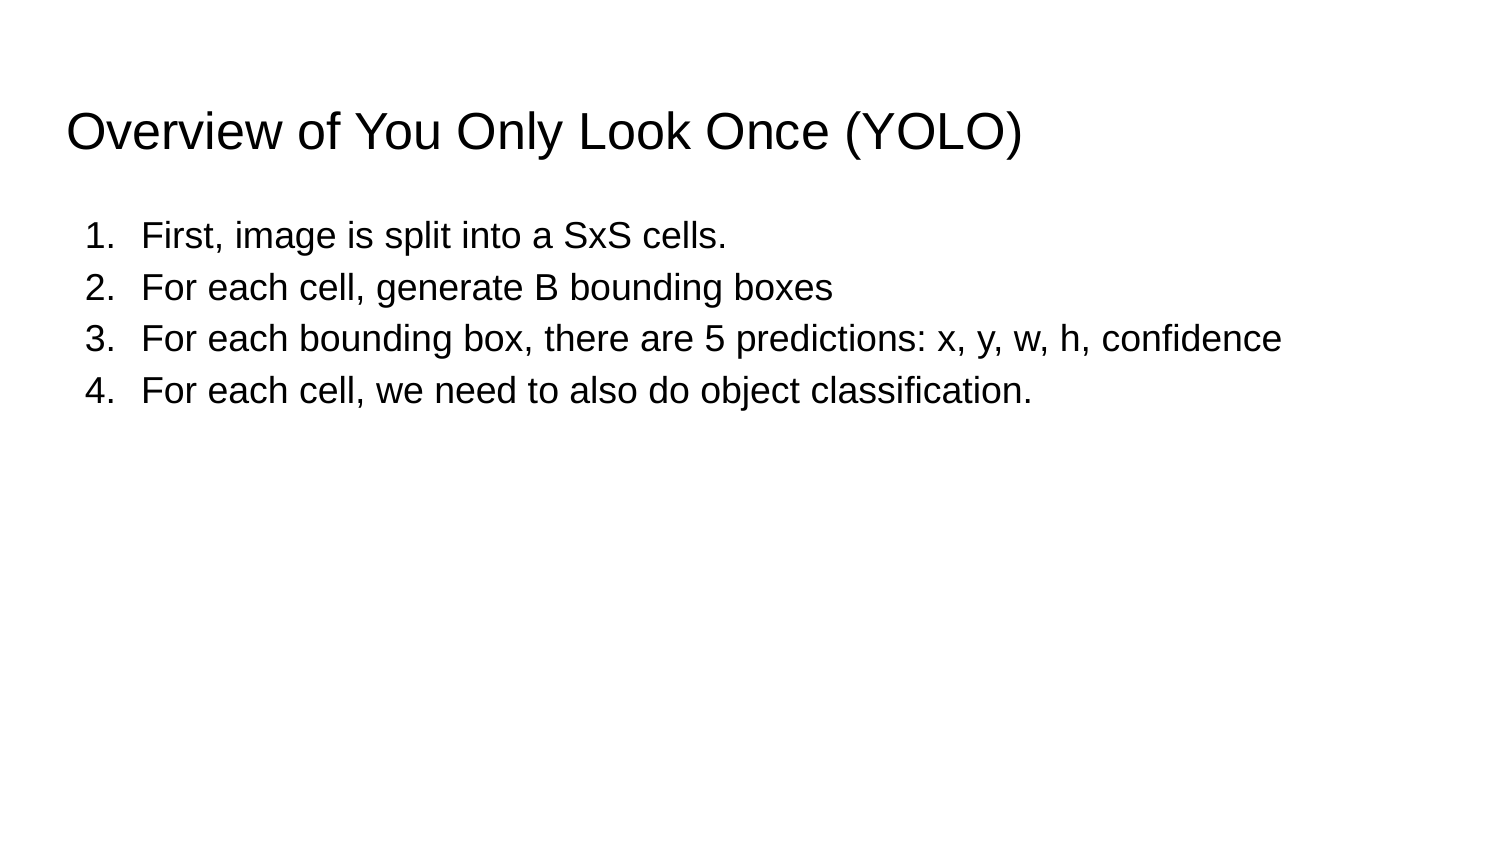

# Overview of You Only Look Once (YOLO)
First, image is split into a SxS cells.
For each cell, generate B bounding boxes
For each bounding box, there are 5 predictions: x, y, w, h, confidence
For each cell, we need to also do object classification.